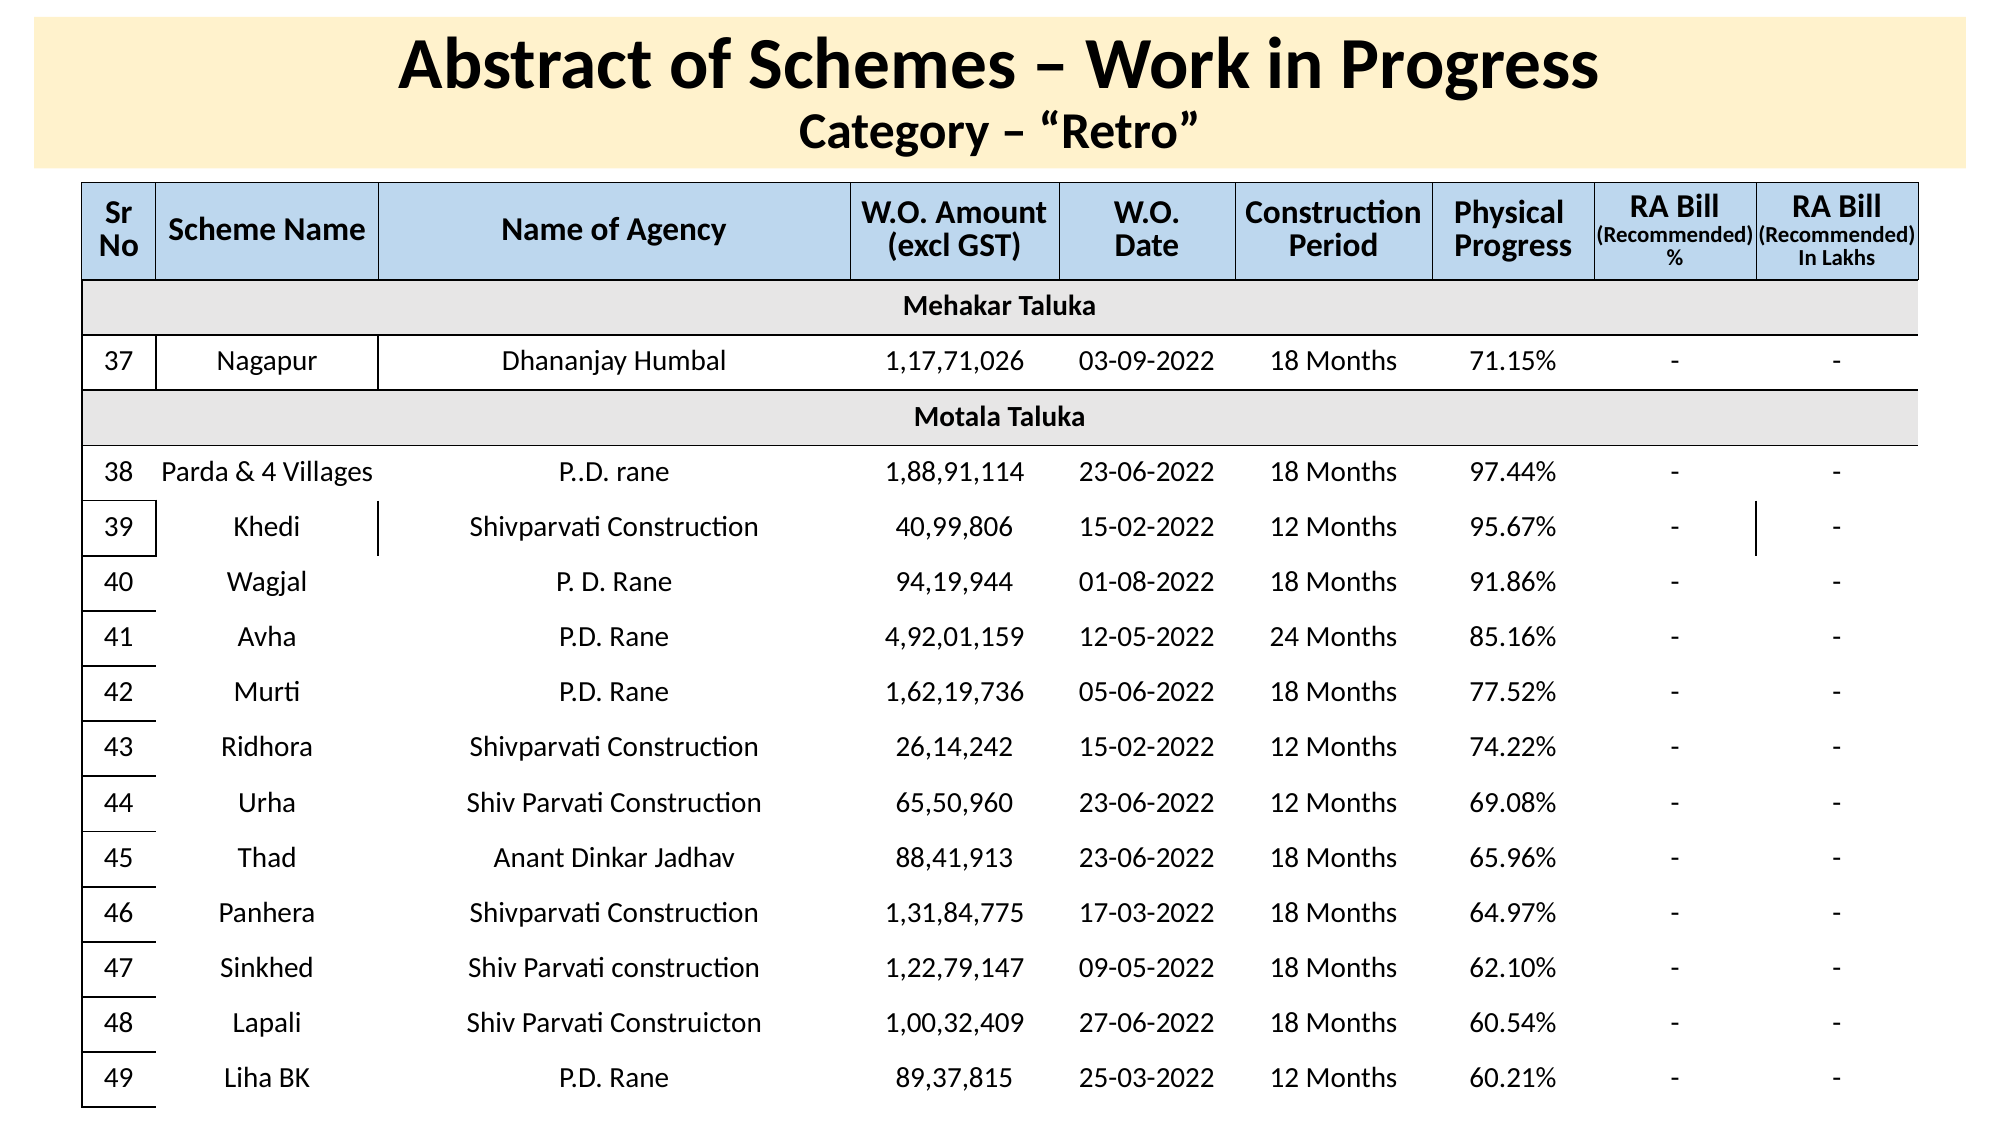

# Abstract of Schemes – Work in Progress Category – “Retro”
| Sr No | Scheme Name | Name of Agency | W.O. Amount (excl GST) | W.O. Date | Construction Period | Physical Progress | RA Bill (Recommended) % | RA Bill (Recommended) In Lakhs |
| --- | --- | --- | --- | --- | --- | --- | --- | --- |
| Mehakar Taluka | Mehakar Taluka |  |  |  |  |  |  |  |
| --- | --- | --- | --- | --- | --- | --- | --- | --- |
| 37 | Nagapur | Dhananjay Humbal | 1,17,71,026 | 03-09-2022 | 18 Months | 71.15% | - | - |
| Motala Taluka | Motala Taluka |  |  |  |  |  |  |  |
| 38 | Parda & 4 Villages | P..D. rane | 1,88,91,114 | 23-06-2022 | 18 Months | 97.44% | - | - |
| 39 | Khedi | Shivparvati Construction | 40,99,806 | 15-02-2022 | 12 Months | 95.67% | - | - |
| 40 | Wagjal | P. D. Rane | 94,19,944 | 01-08-2022 | 18 Months | 91.86% | - | - |
| 41 | Avha | P.D. Rane | 4,92,01,159 | 12-05-2022 | 24 Months | 85.16% | - | - |
| 42 | Murti | P.D. Rane | 1,62,19,736 | 05-06-2022 | 18 Months | 77.52% | - | - |
| 43 | Ridhora | Shivparvati Construction | 26,14,242 | 15-02-2022 | 12 Months | 74.22% | - | - |
| 44 | Urha | Shiv Parvati Construction | 65,50,960 | 23-06-2022 | 12 Months | 69.08% | - | - |
| 45 | Thad | Anant Dinkar Jadhav | 88,41,913 | 23-06-2022 | 18 Months | 65.96% | - | - |
| 46 | Panhera | Shivparvati Construction | 1,31,84,775 | 17-03-2022 | 18 Months | 64.97% | - | - |
| 47 | Sinkhed | Shiv Parvati construction | 1,22,79,147 | 09-05-2022 | 18 Months | 62.10% | - | - |
| 48 | Lapali | Shiv Parvati Construicton | 1,00,32,409 | 27-06-2022 | 18 Months | 60.54% | - | - |
| 49 | Liha BK | P.D. Rane | 89,37,815 | 25-03-2022 | 12 Months | 60.21% | - | - |